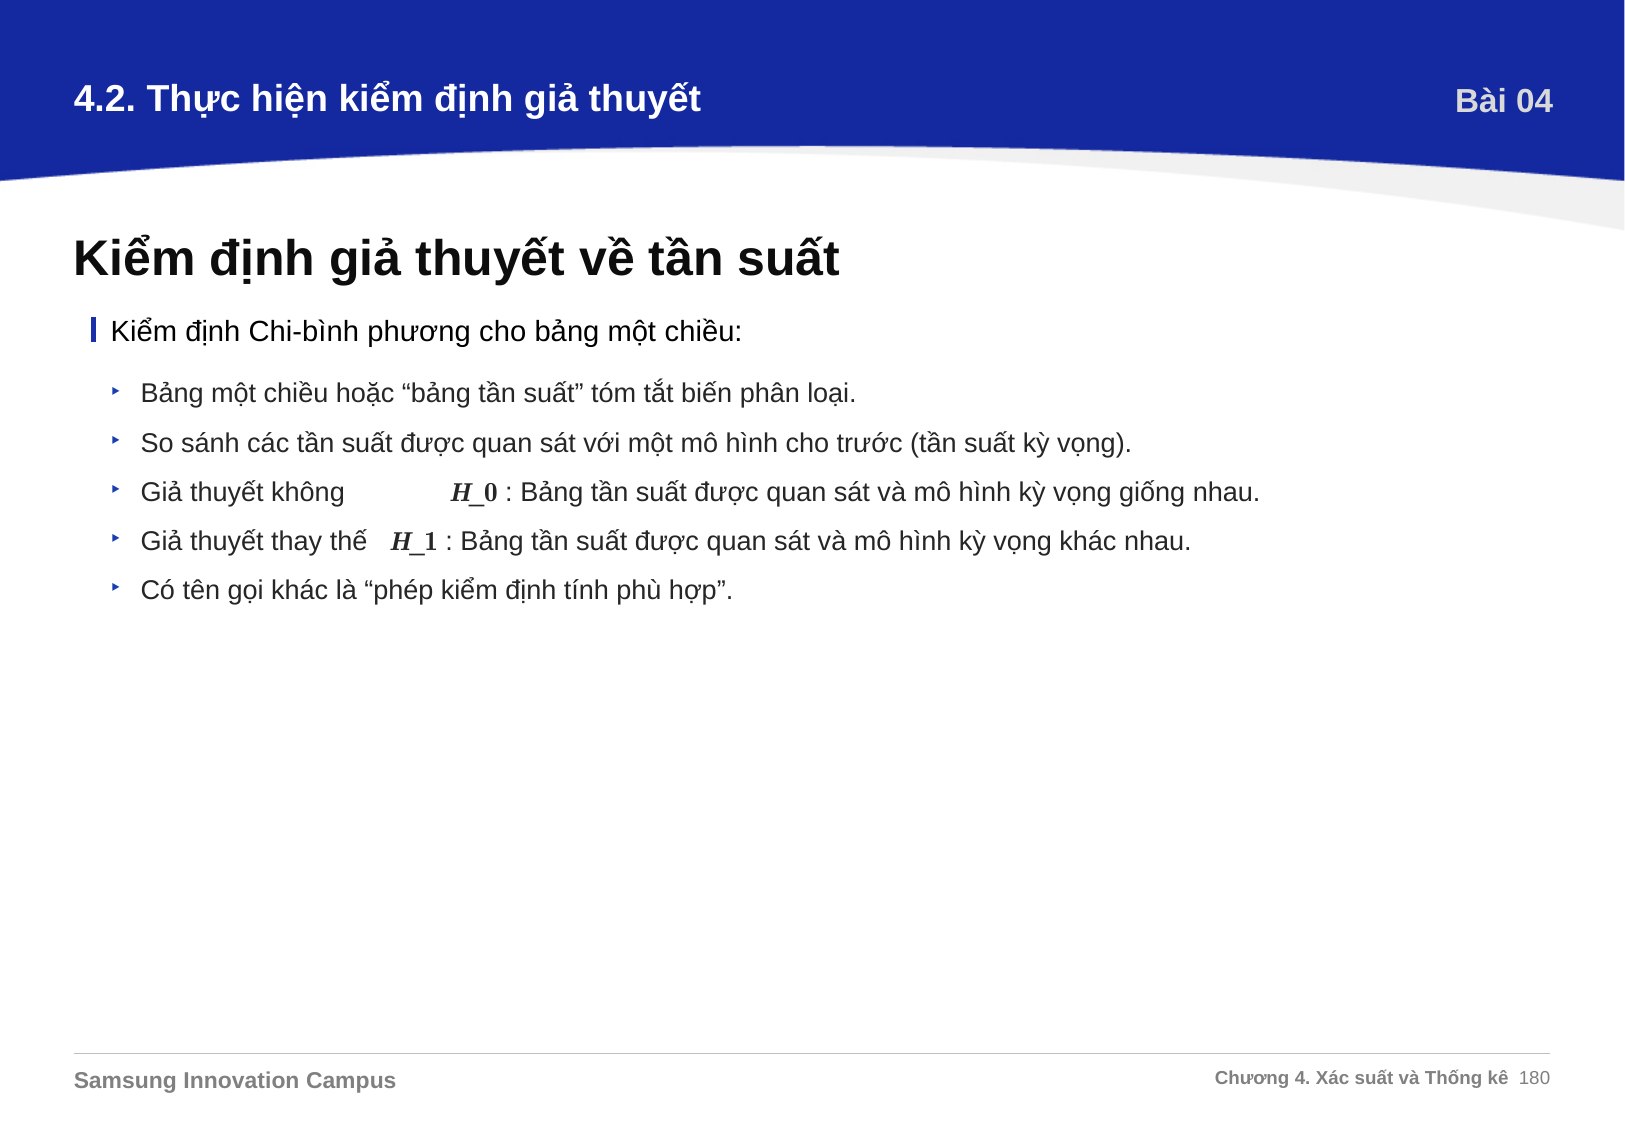

4.2. Thực hiện kiểm định giả thuyết
Bài 04
Kiểm định giả thuyết về tần suất
Kiểm định Chi-bình phương cho bảng một chiều:
Bảng một chiều hoặc “bảng tần suất” tóm tắt biến phân loại.
So sánh các tần suất được quan sát với một mô hình cho trước (tần suất kỳ vọng).
Giả thuyết không              𝑯_𝟎 : Bảng tần suất được quan sát và mô hình kỳ vọng giống nhau.
Giả thuyết thay thế   𝑯_𝟏 : Bảng tần suất được quan sát và mô hình kỳ vọng khác nhau.
Có tên gọi khác là “phép kiểm định tính phù hợp”.